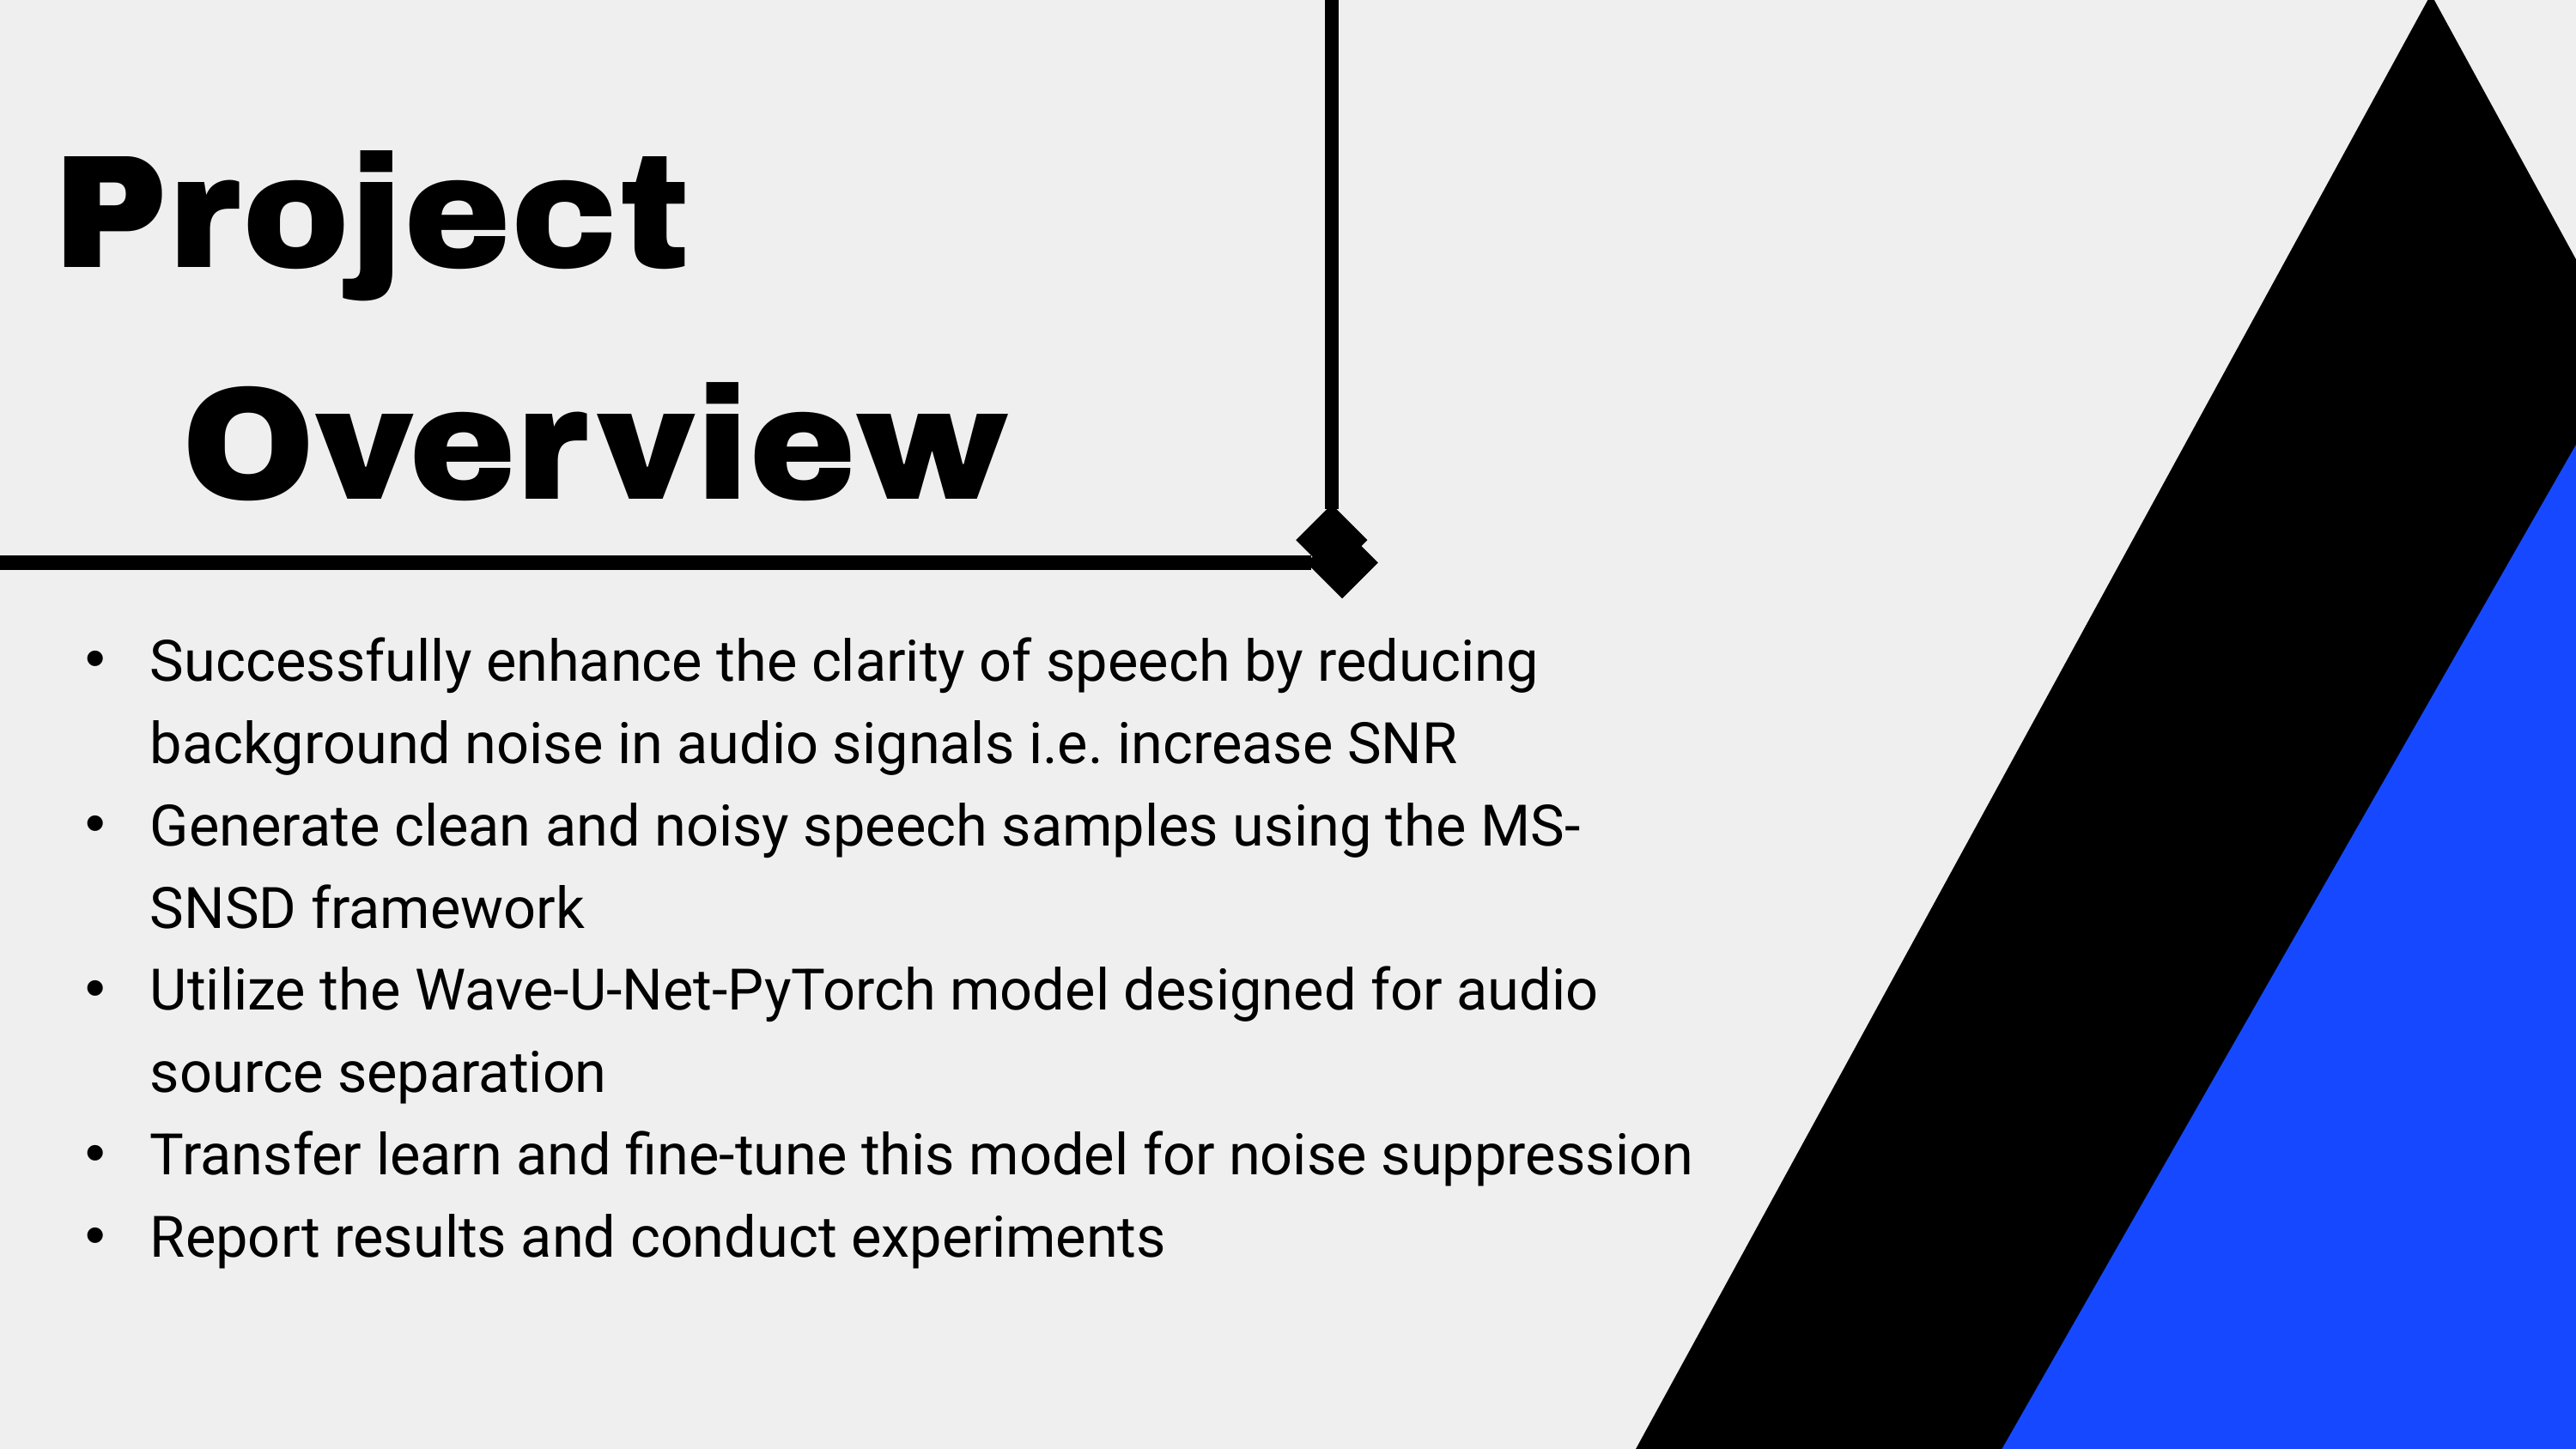

Project
	Overview

Successfully enhance the clarity of speech by reducing background noise in audio signals i.e. increase SNR
Generate clean and noisy speech samples using the MS-SNSD framework
Utilize the Wave-U-Net-PyTorch model designed for audio source separation
Transfer learn and fine-tune this model for noise suppression
Report results and conduct experiments